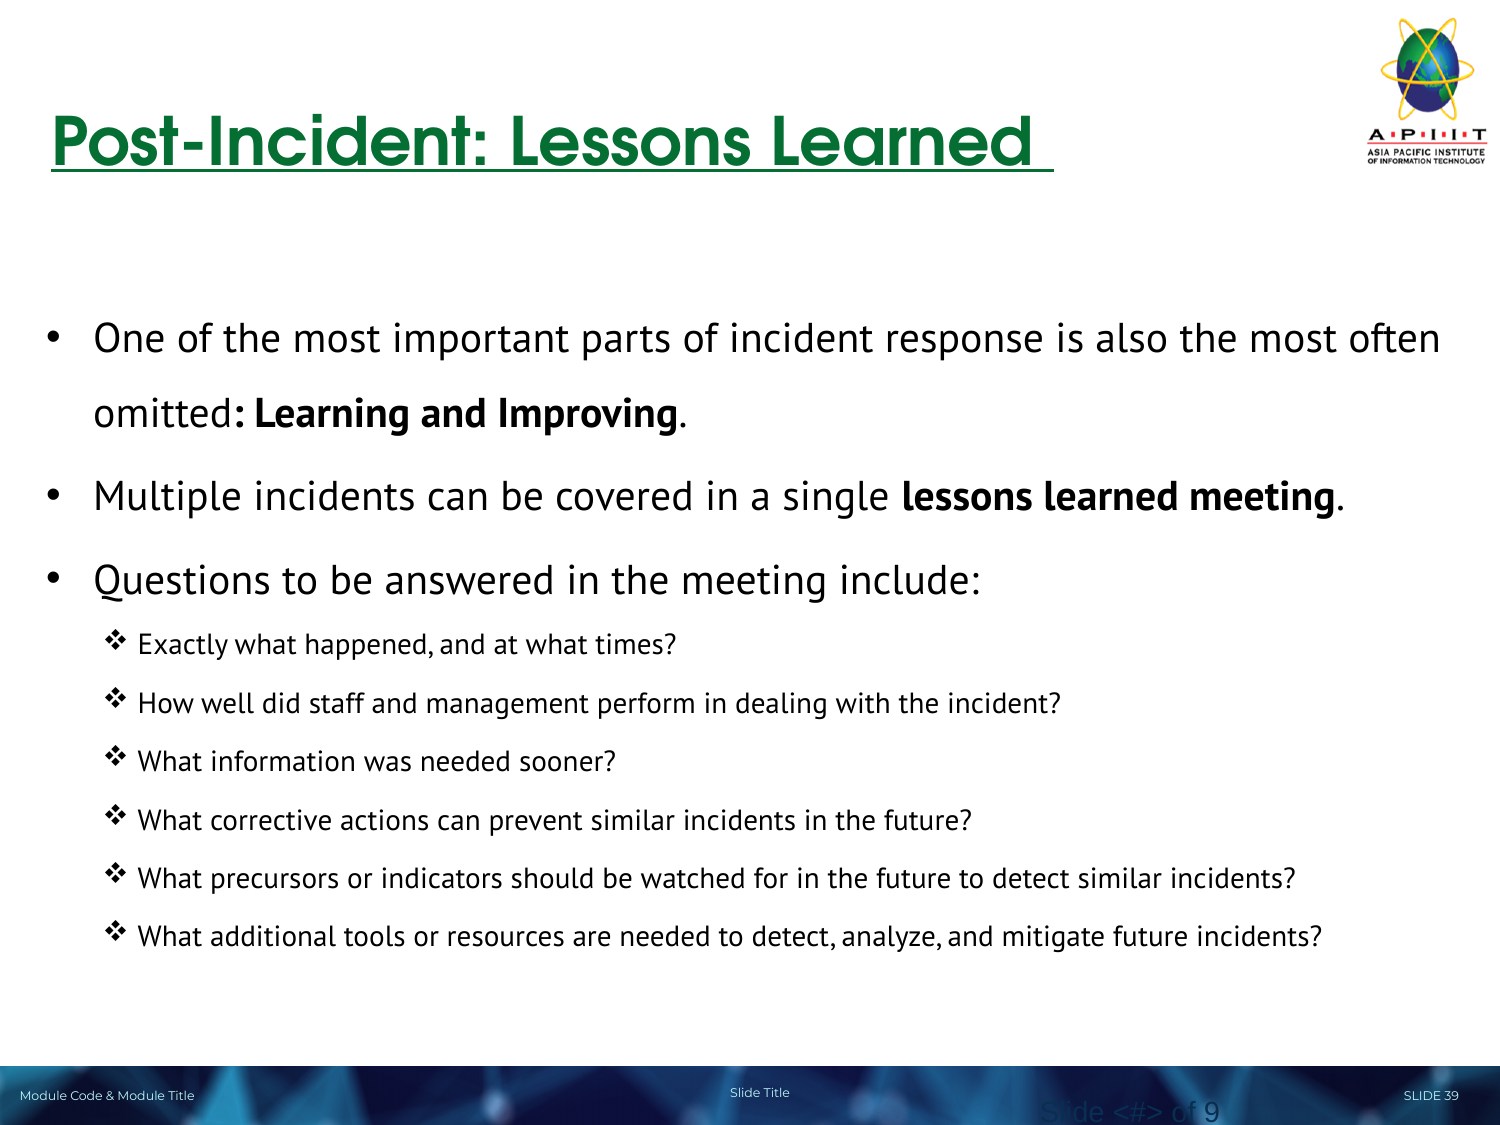

# Post-Incident: Lessons Learned
One of the most important parts of incident response is also the most often omitted: Learning and Improving.
Multiple incidents can be covered in a single lessons learned meeting.
Questions to be answered in the meeting include:
Exactly what happened, and at what times?
How well did staff and management perform in dealing with the incident?
What information was needed sooner?
What corrective actions can prevent similar incidents in the future?
What precursors or indicators should be watched for in the future to detect similar incidents?
What additional tools or resources are needed to detect, analyze, and mitigate future incidents?

Slide <#> of 9